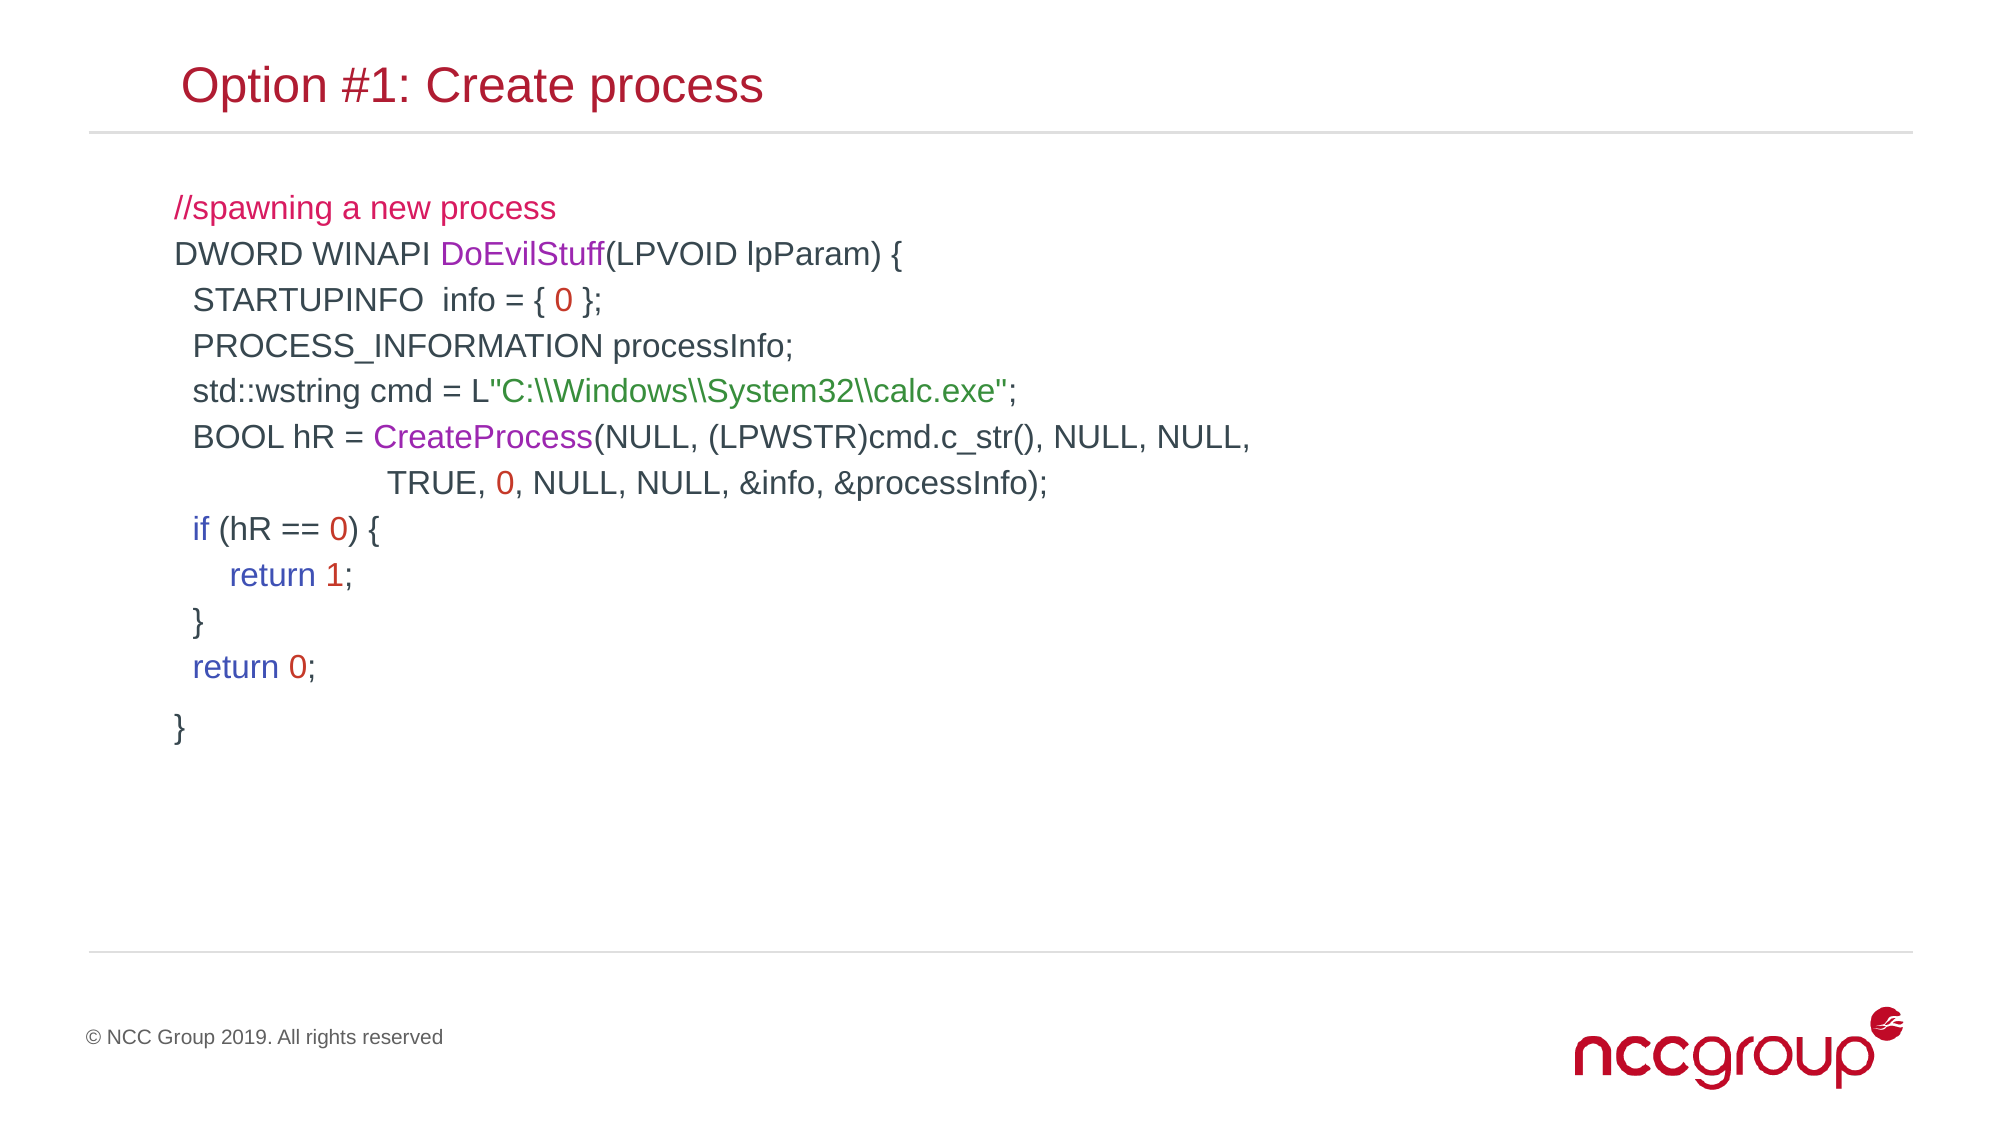

Option #1: Create process
//spawning a new process
DWORD WINAPI DoEvilStuff(LPVOID lpParam) {
  STARTUPINFO  info = { 0 };
  PROCESS_INFORMATION processInfo;
  std::wstring cmd = L"C:\\Windows\\System32\\calc.exe";
  BOOL hR = CreateProcess(NULL, (LPWSTR)cmd.c_str(), NULL, NULL,
                       TRUE, 0, NULL, NULL, &info, &processInfo);
  if (hR == 0) {
      return 1;
  }
  return 0;
}